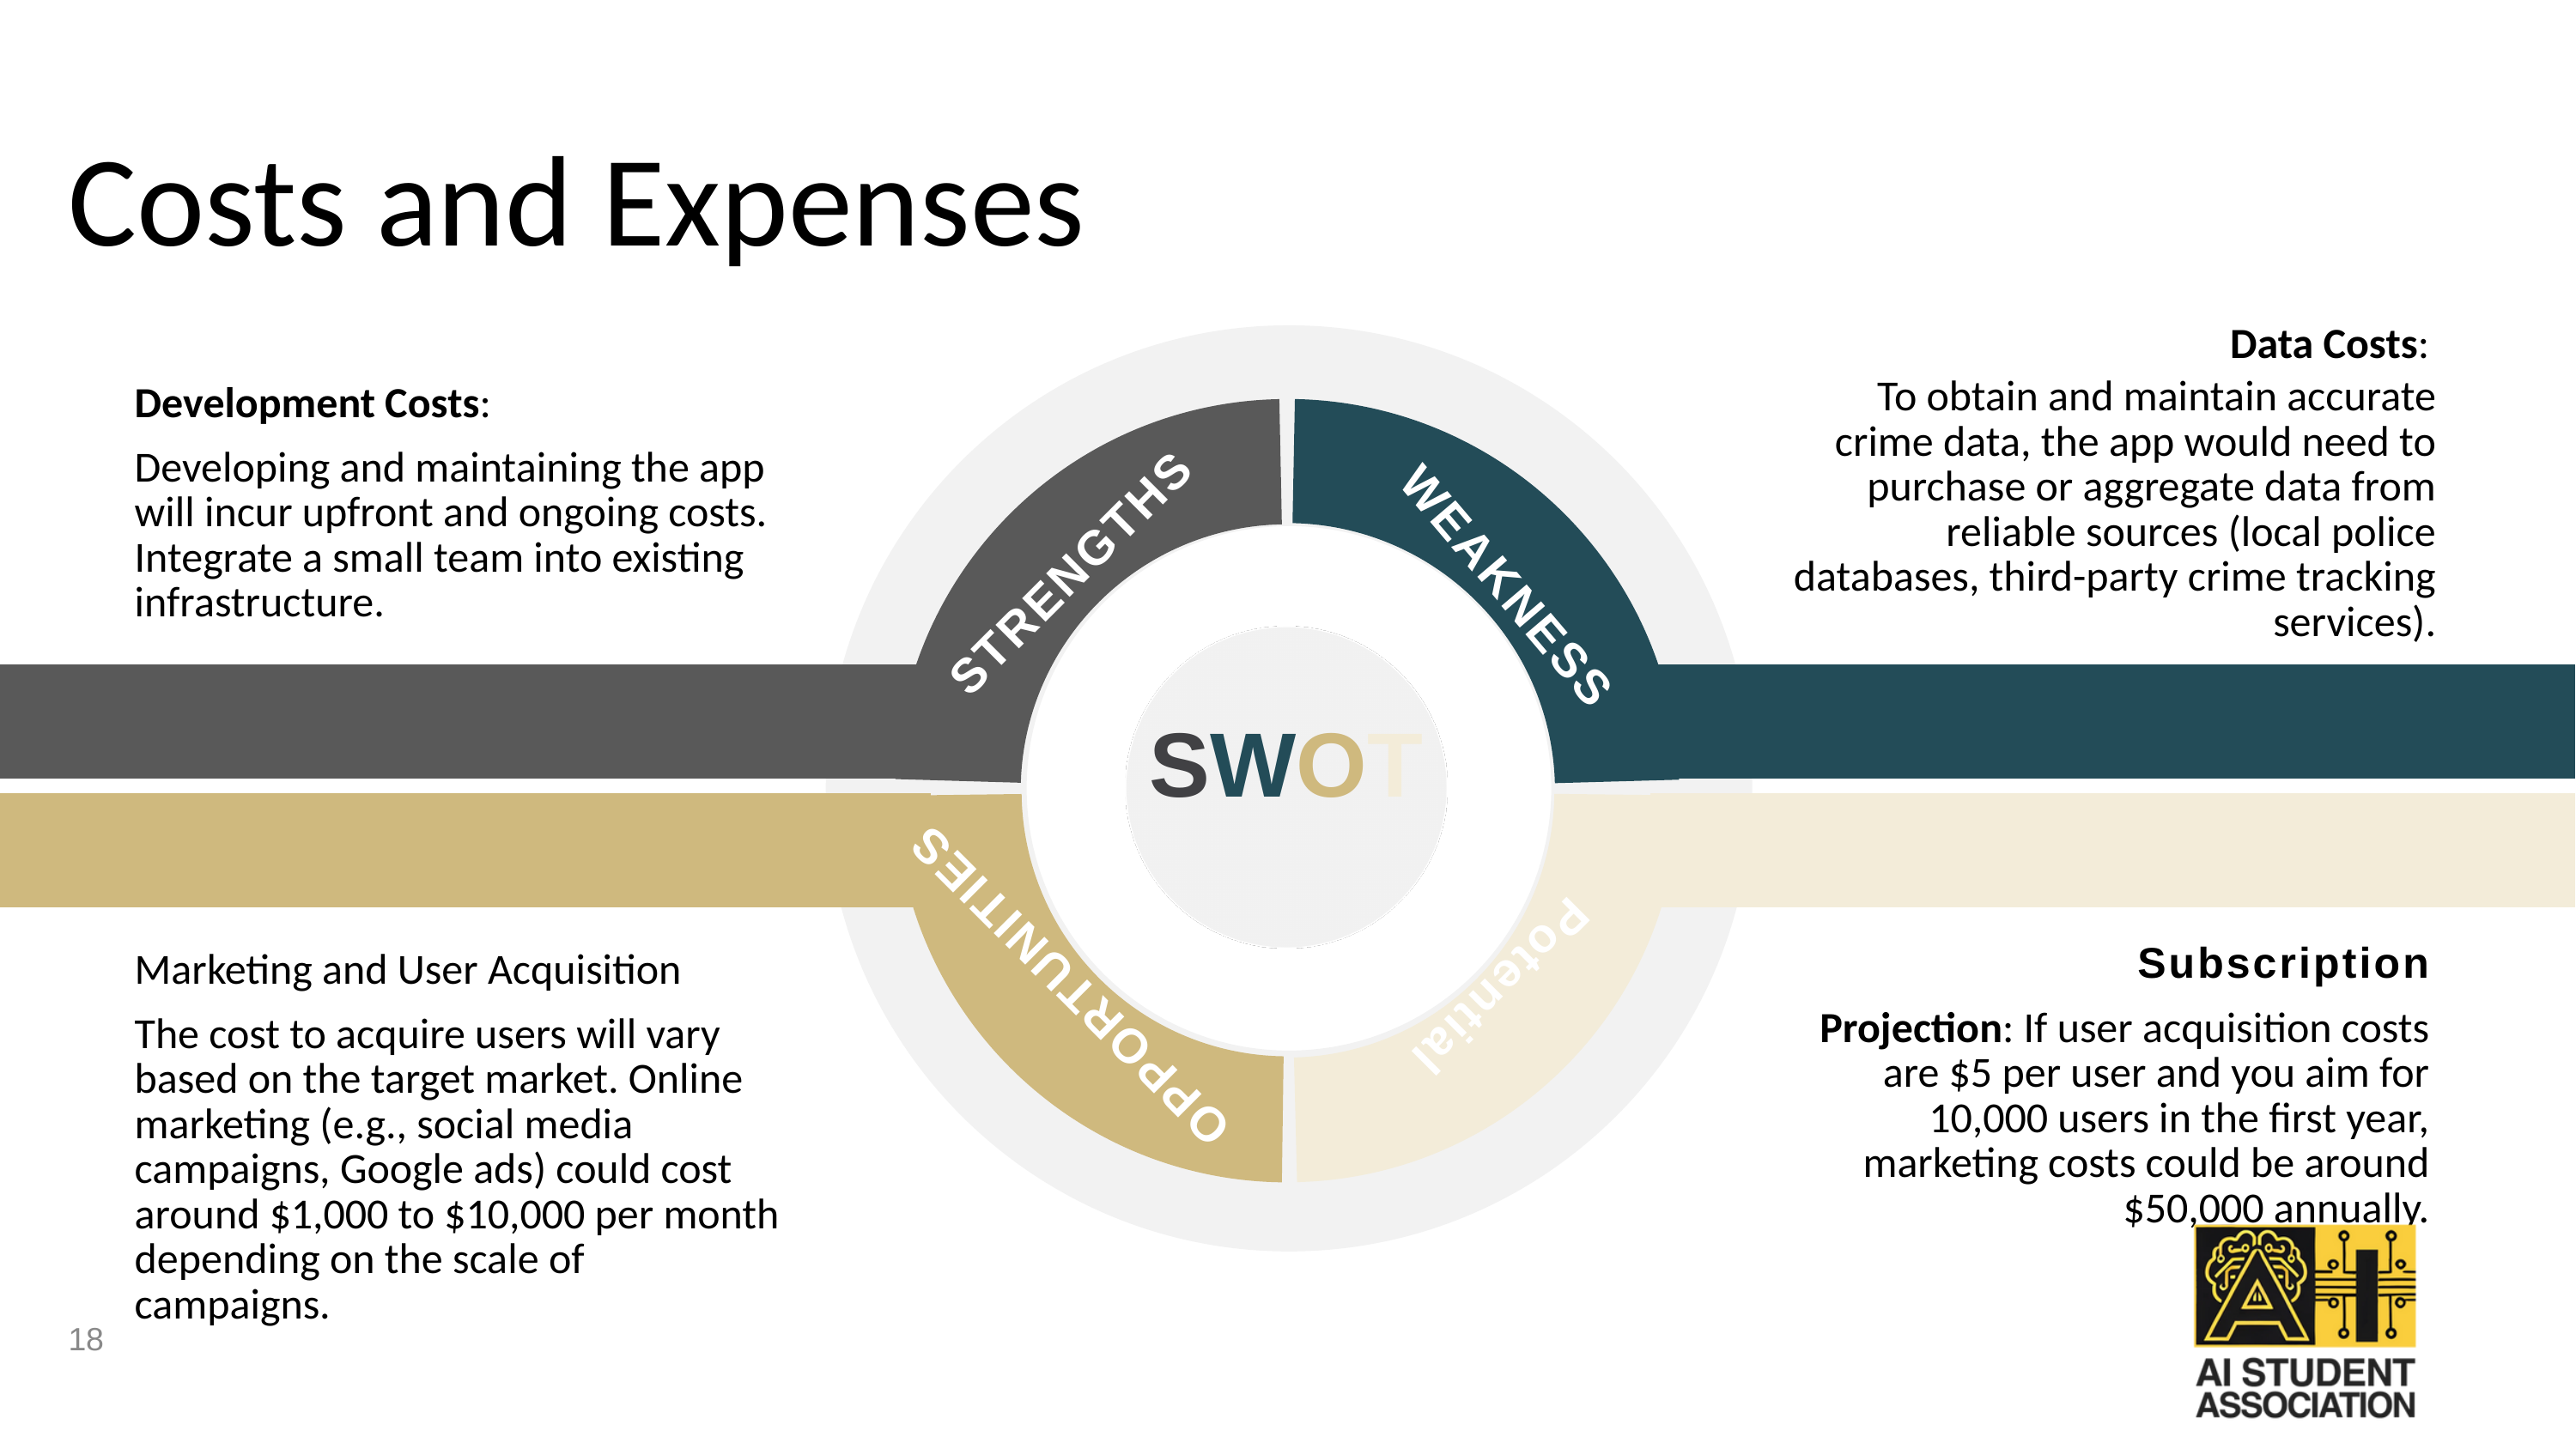

Costs and Expenses

Data Costs:

Development Costs:

To obtain and maintain accurate crime data, the app would need to purchase or aggregate data from reliable sources (local police databases, third-party crime tracking services).

Developing and maintaining the app will incur upfront and ongoing costs. Integrate a small team into existing infrastructure.

STRENGTHS

WEAKNESS

OPPORTUNITIES

Potential

SWOT

Subscription

Marketing and User Acquisition

Projection: If user acquisition costs are $5 per user and you aim for 10,000 users in the first year, marketing costs could be around $50,000 annually.

The cost to acquire users will vary based on the target market. Online marketing (e.g., social media campaigns, Google ads) could cost around $1,000 to $10,000 per month depending on the scale of campaigns.

18